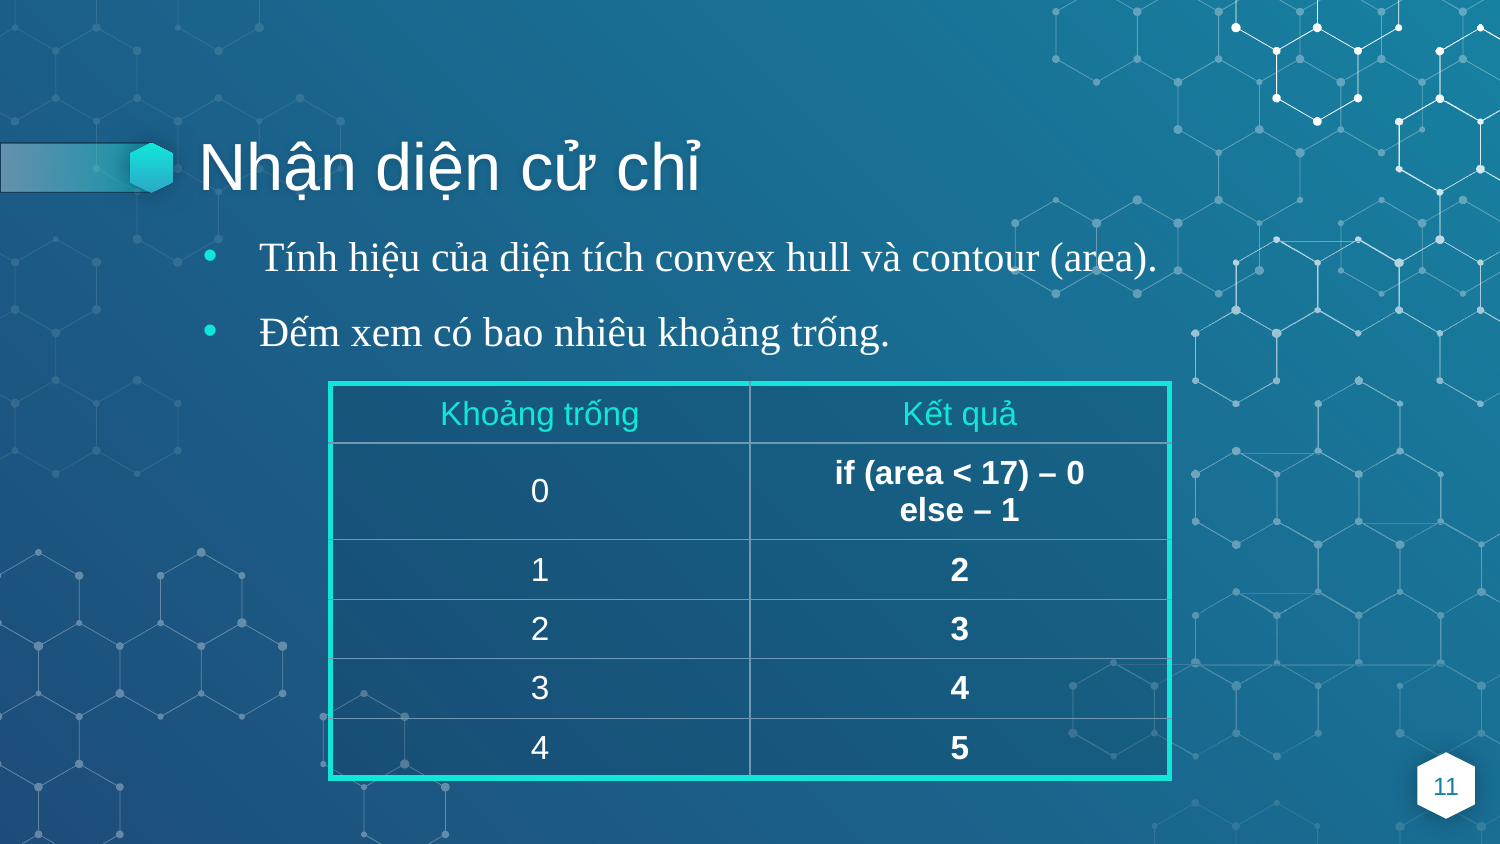

# Nhận diện cử chỉ
Tính hiệu của diện tích convex hull và contour (area).
Đếm xem có bao nhiêu khoảng trống.
| Khoảng trống | Kết quả |
| --- | --- |
| 0 | if (area < 17) – 0 else – 1 |
| 1 | 2 |
| 2 | 3 |
| 3 | 4 |
| 4 | 5 |
11